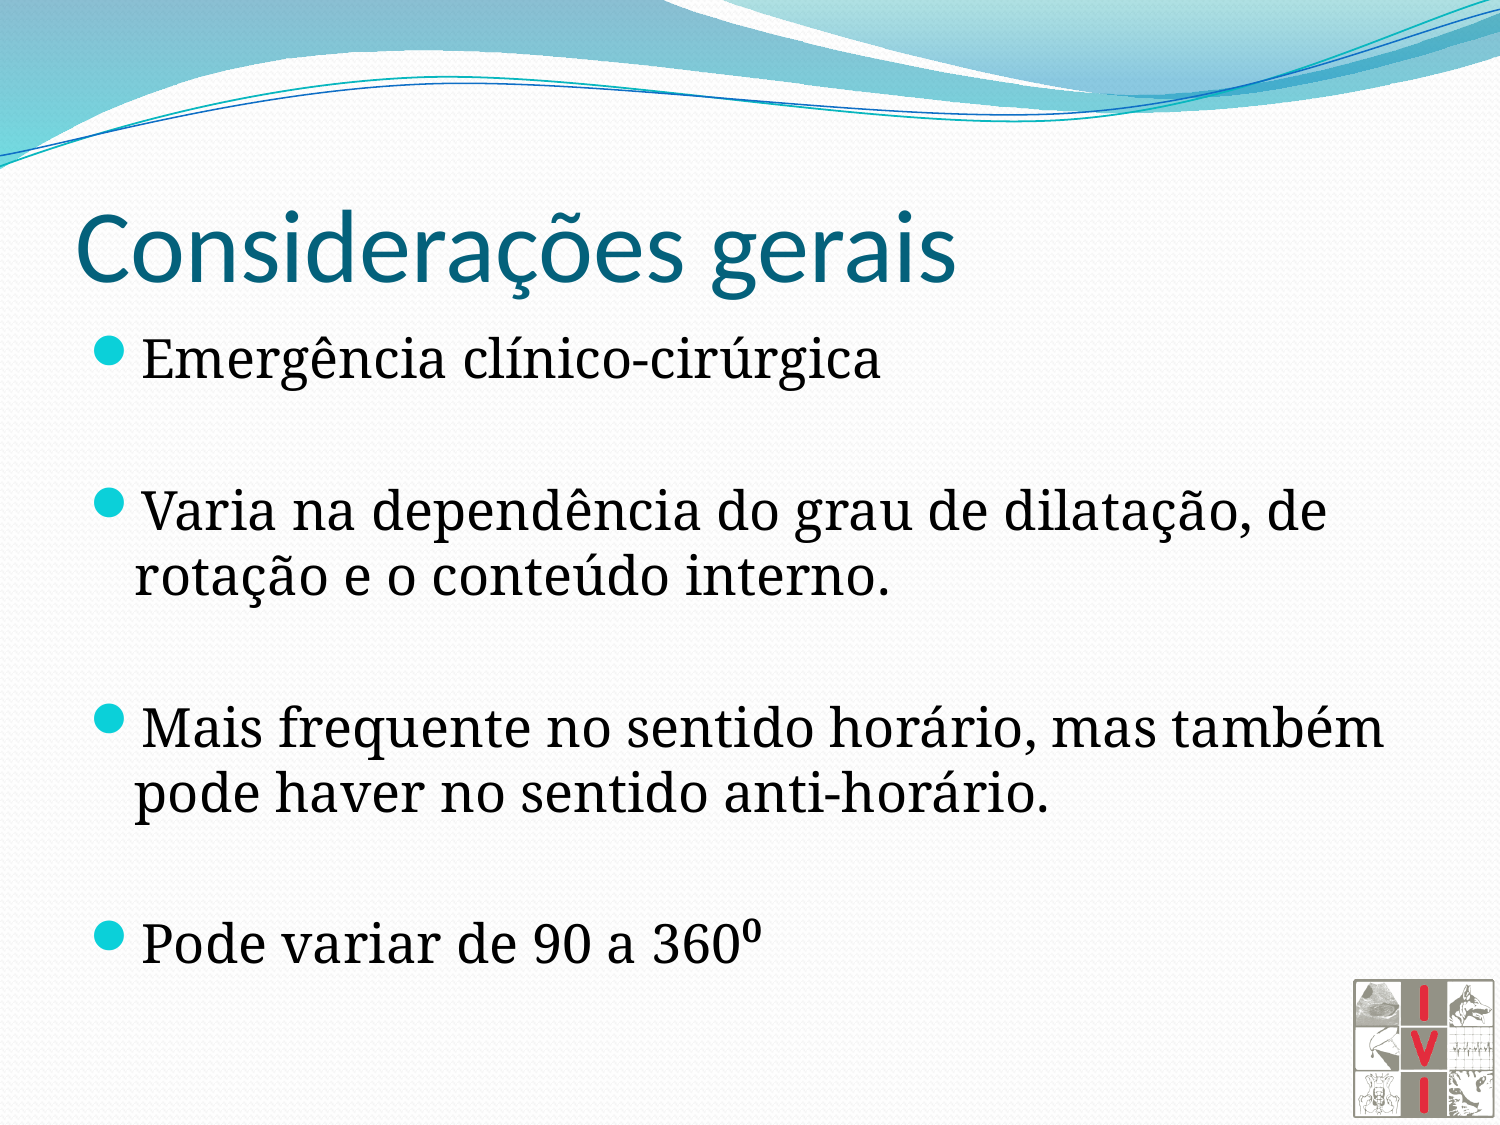

# Considerações gerais
Emergência clínico-cirúrgica

Varia na dependência do grau de dilatação, de rotação e o conteúdo interno.

Mais frequente no sentido horário, mas também pode haver no sentido anti-horário.

Pode variar de 90 a 360⁰